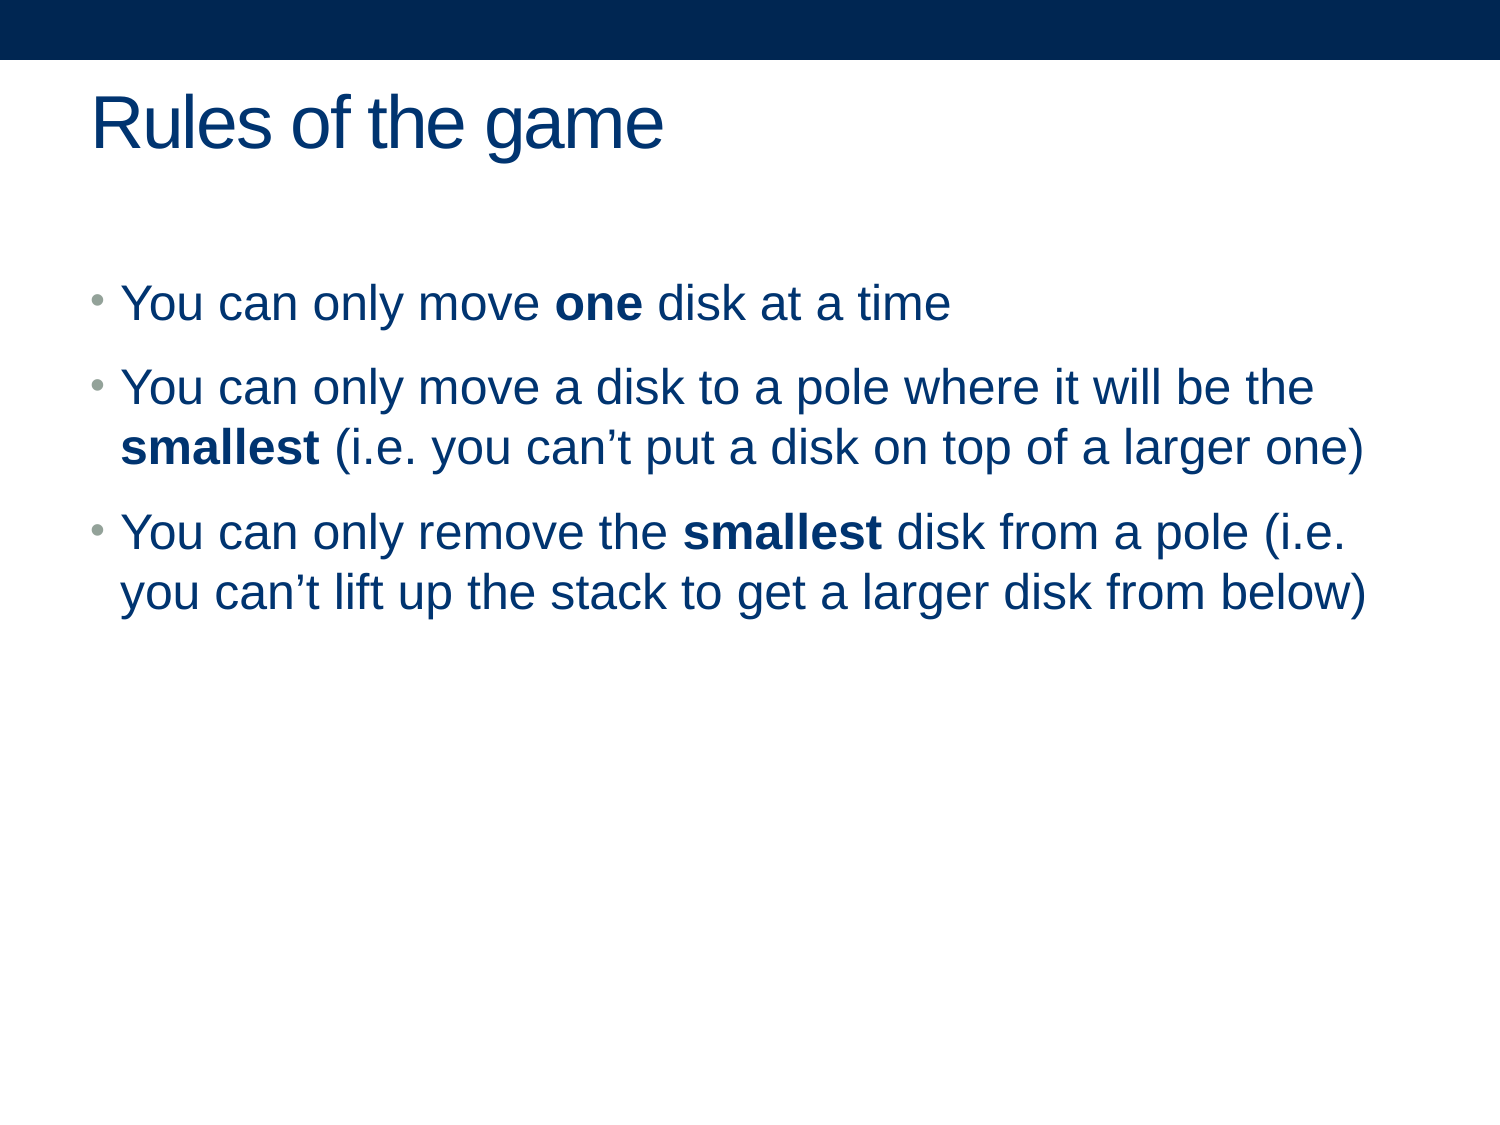

# Rules of the game
You can only move one disk at a time
You can only move a disk to a pole where it will be the smallest (i.e. you can’t put a disk on top of a larger one)
You can only remove the smallest disk from a pole (i.e. you can’t lift up the stack to get a larger disk from below)